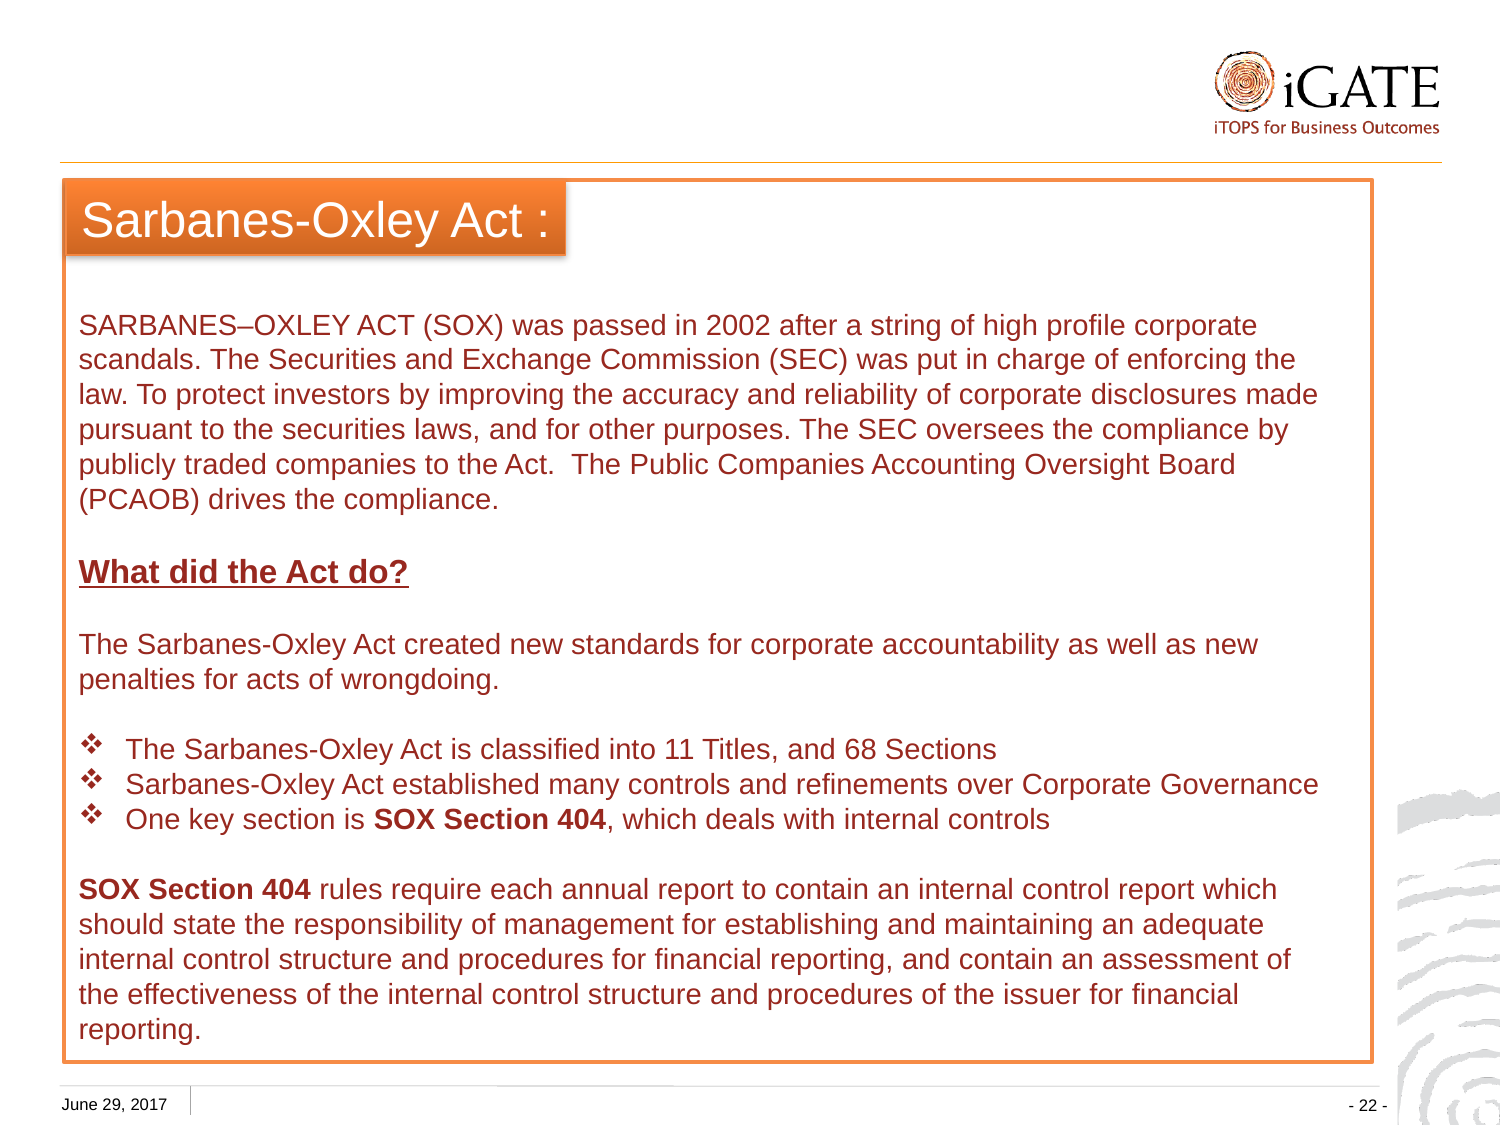

Sarbanes-Oxley Act :

SARBANES–OXLEY ACT (SOX) was passed in 2002 after a string of high profile corporate scandals. The Securities and Exchange Commission (SEC) was put in charge of enforcing the law. To protect investors by improving the accuracy and reliability of corporate disclosures made pursuant to the securities laws, and for other purposes. The SEC oversees the compliance by publicly traded companies to the Act.  The Public Companies Accounting Oversight Board (PCAOB) drives the compliance.

What did the Act do?

The Sarbanes-Oxley Act created new standards for corporate accountability as well as new penalties for acts of wrongdoing.

The Sarbanes-Oxley Act is classified into 11 Titles, and 68 Sections
Sarbanes-Oxley Act established many controls and refinements over Corporate Governance
One key section is SOX Section 404, which deals with internal controls

SOX Section 404 rules require each annual report to contain an internal control report which should state the responsibility of management for establishing and maintaining an adequate internal control structure and procedures for financial reporting, and contain an assessment of the effectiveness of the internal control structure and procedures of the issuer for financial reporting.